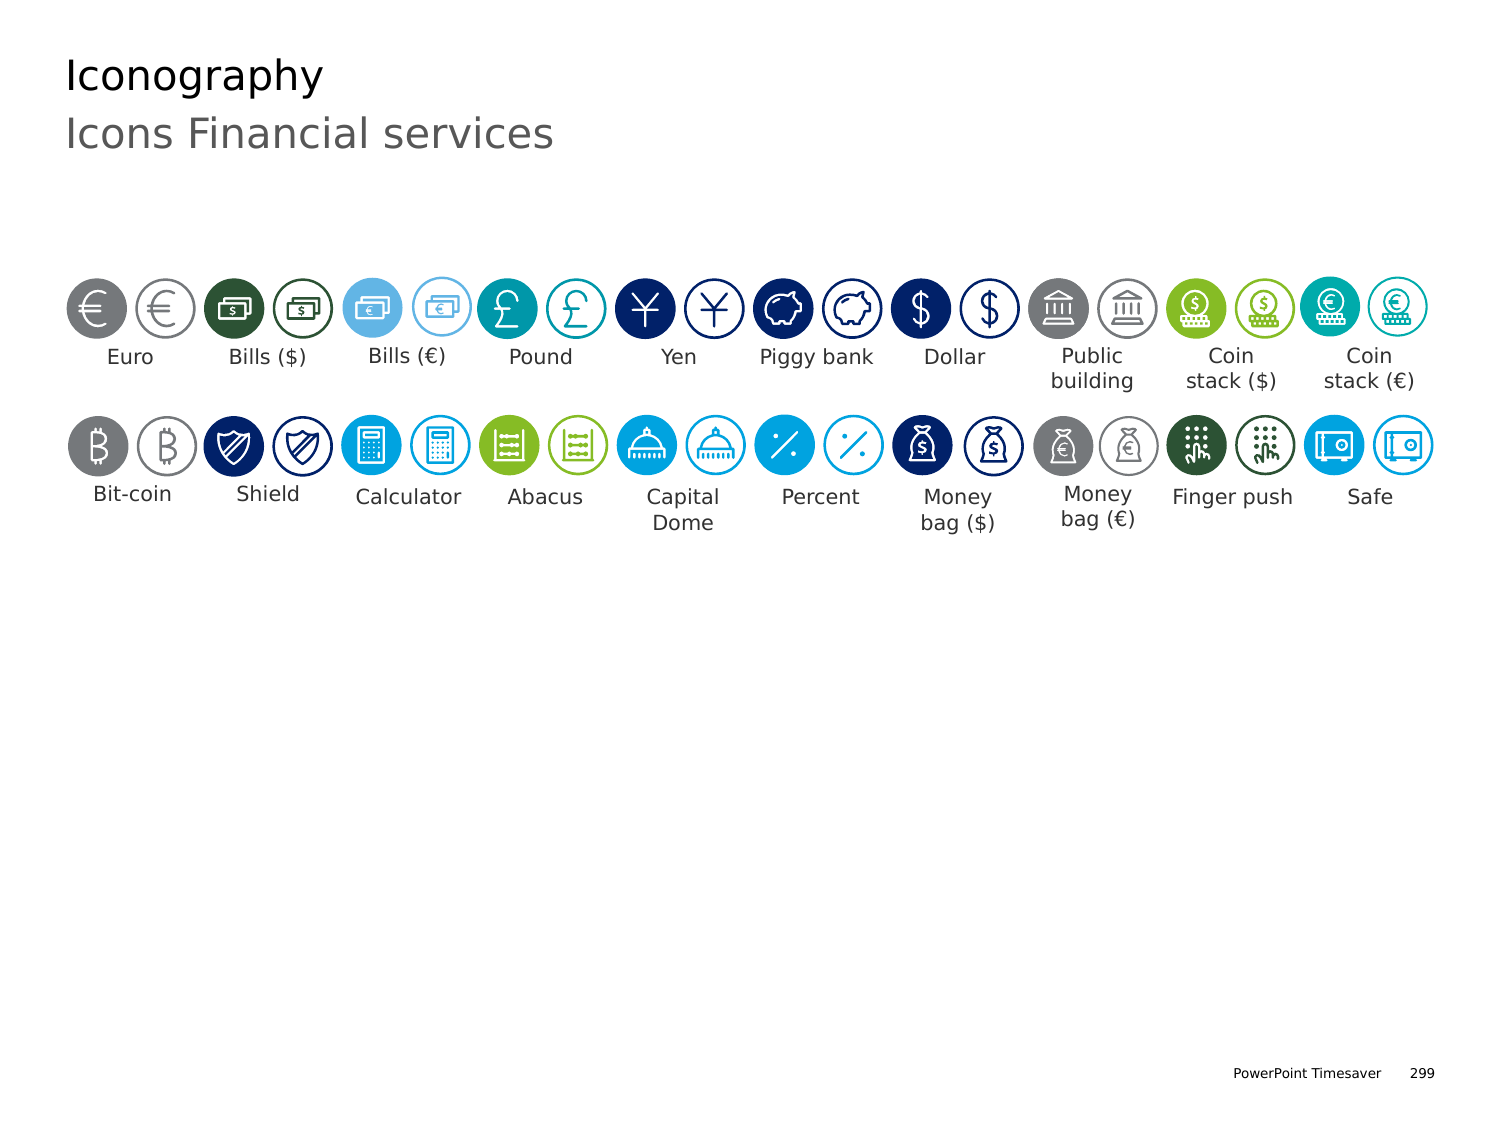

# Iconography
Icons Financial services

Bills (€)
Coin stack (€)
Euro
Bills ($)
Pound
Yen
Piggy bank
Dollar
Public building
Coin stack ($)

Money bag (€)
Shield
Bit-coin
Calculator
Abacus
Capital Dome
Percent
Money bag ($)
Finger push
Safe